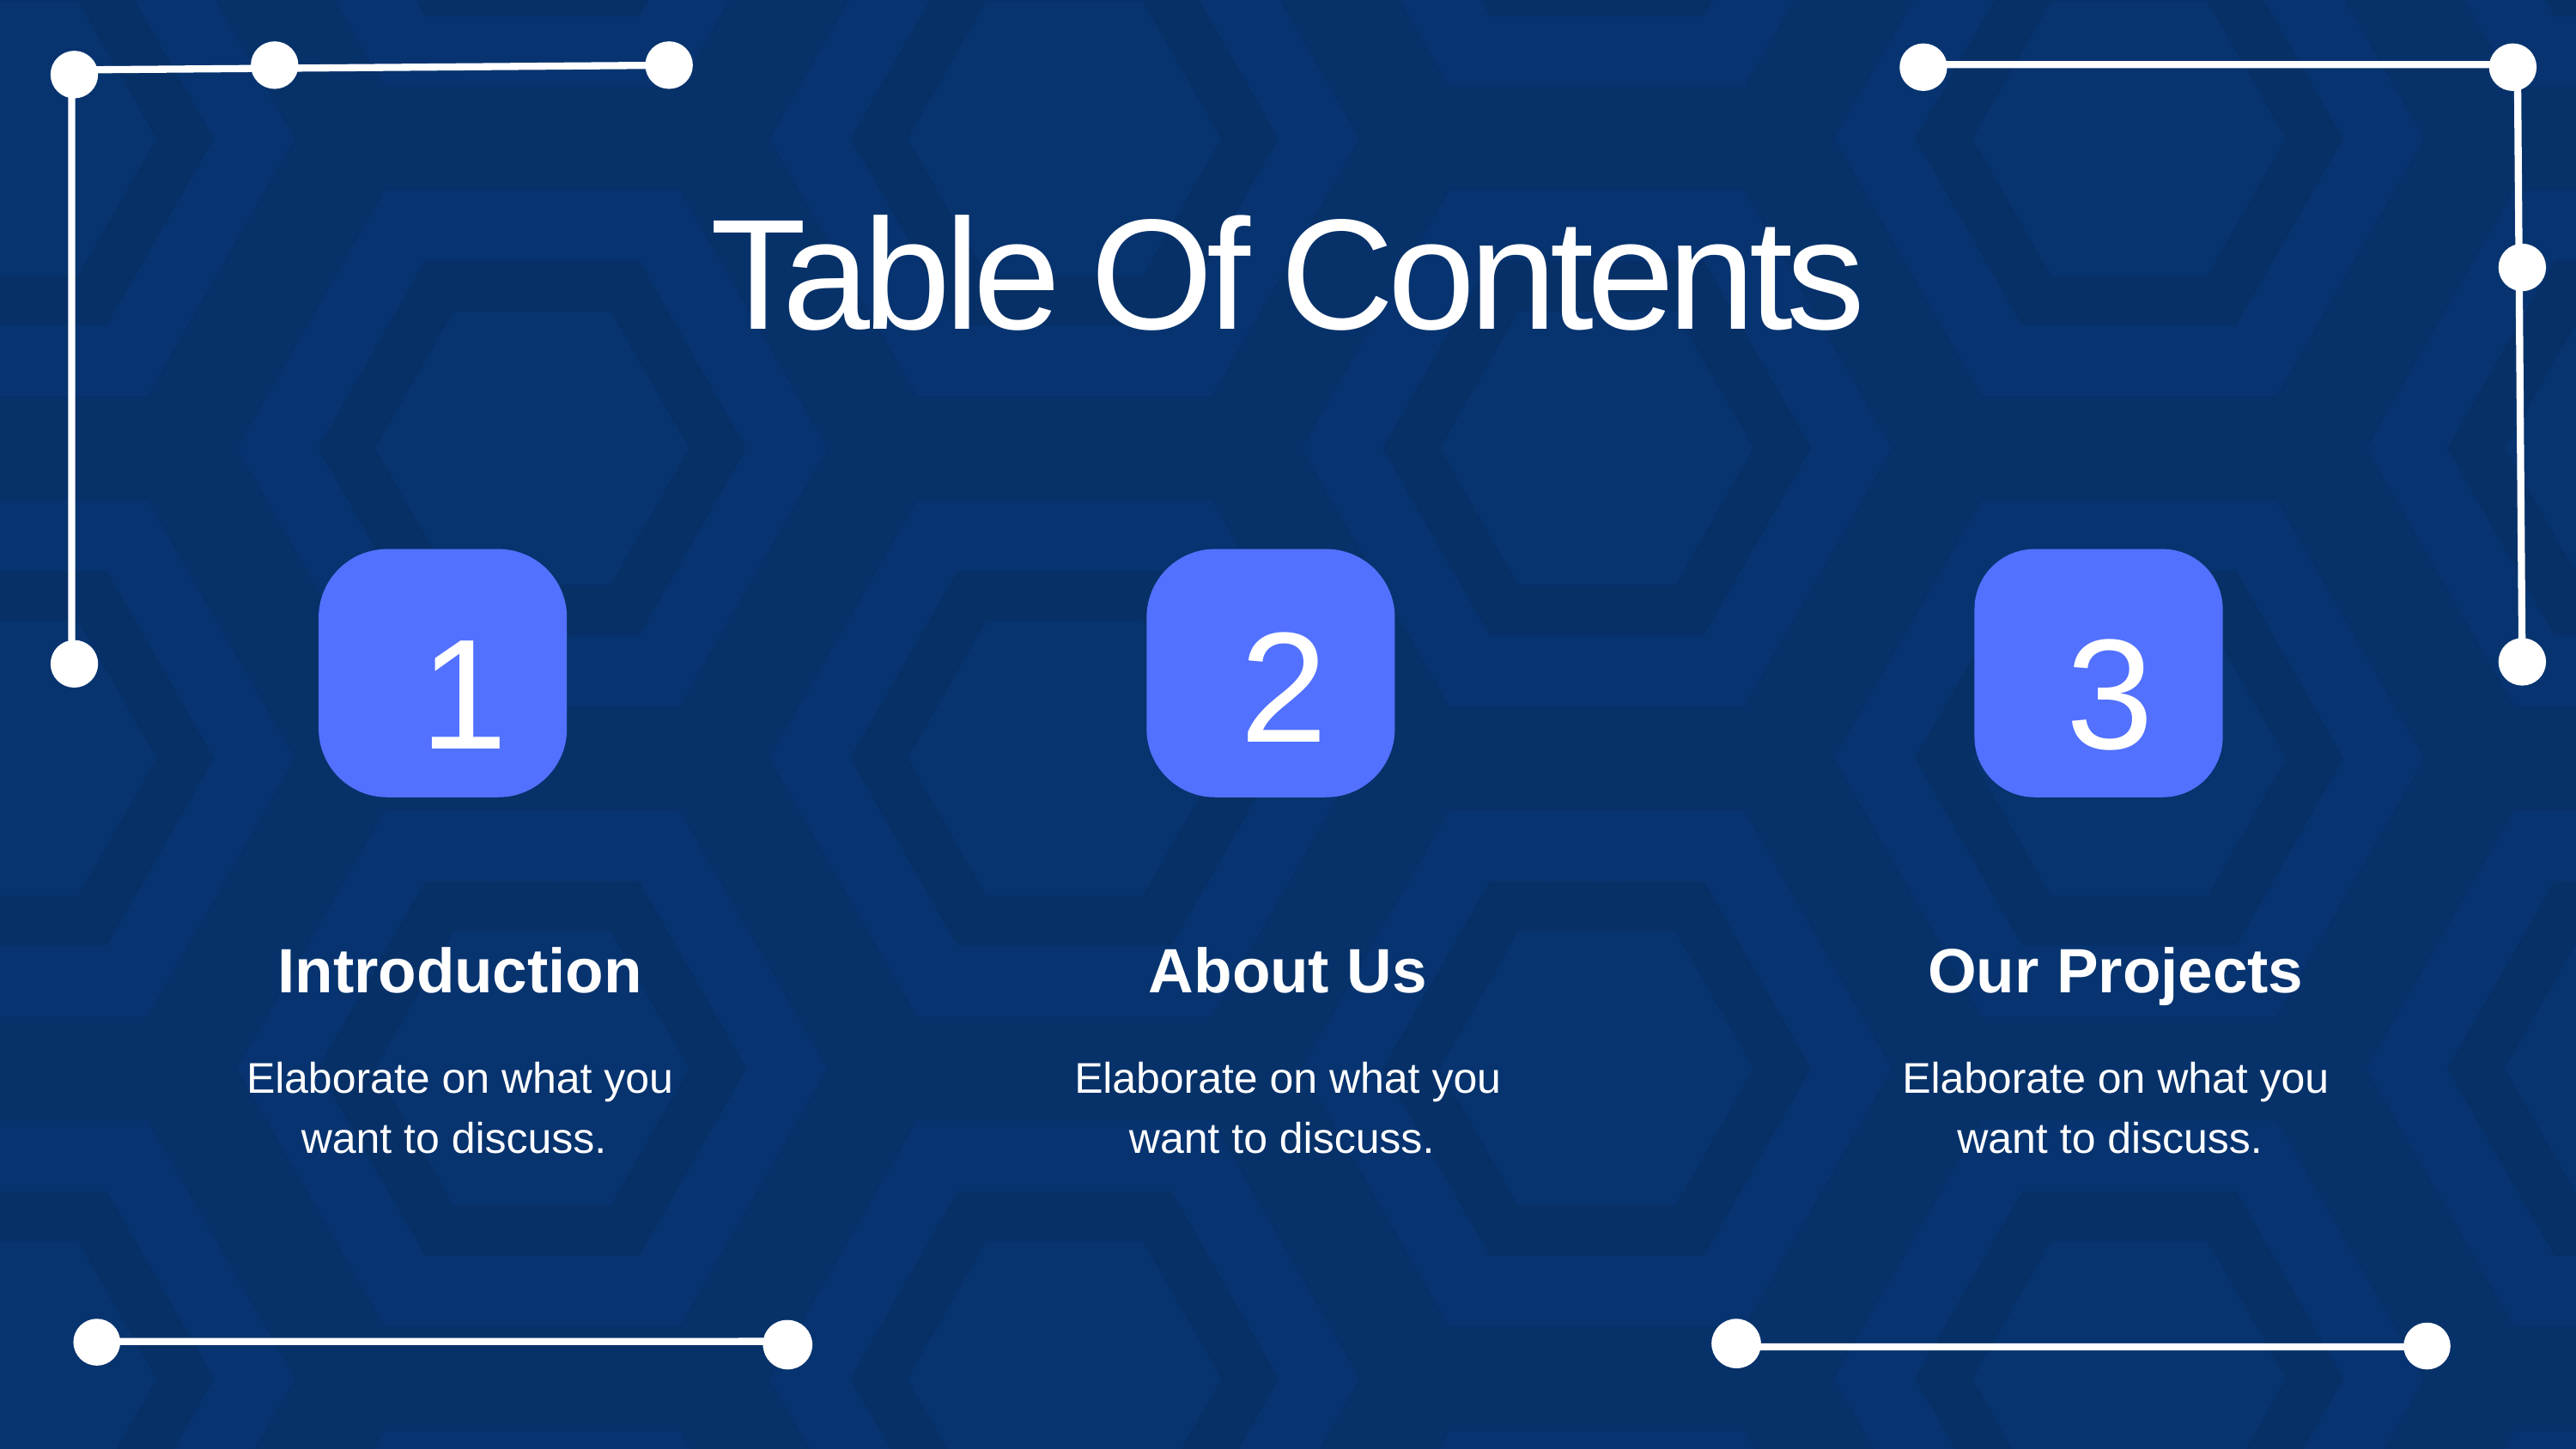

Table Of Contents

1

3
2
Introduction
About Us
Our Projects
Elaborate on what you want to discuss.
Elaborate on what you want to discuss.
Elaborate on what you want to discuss.